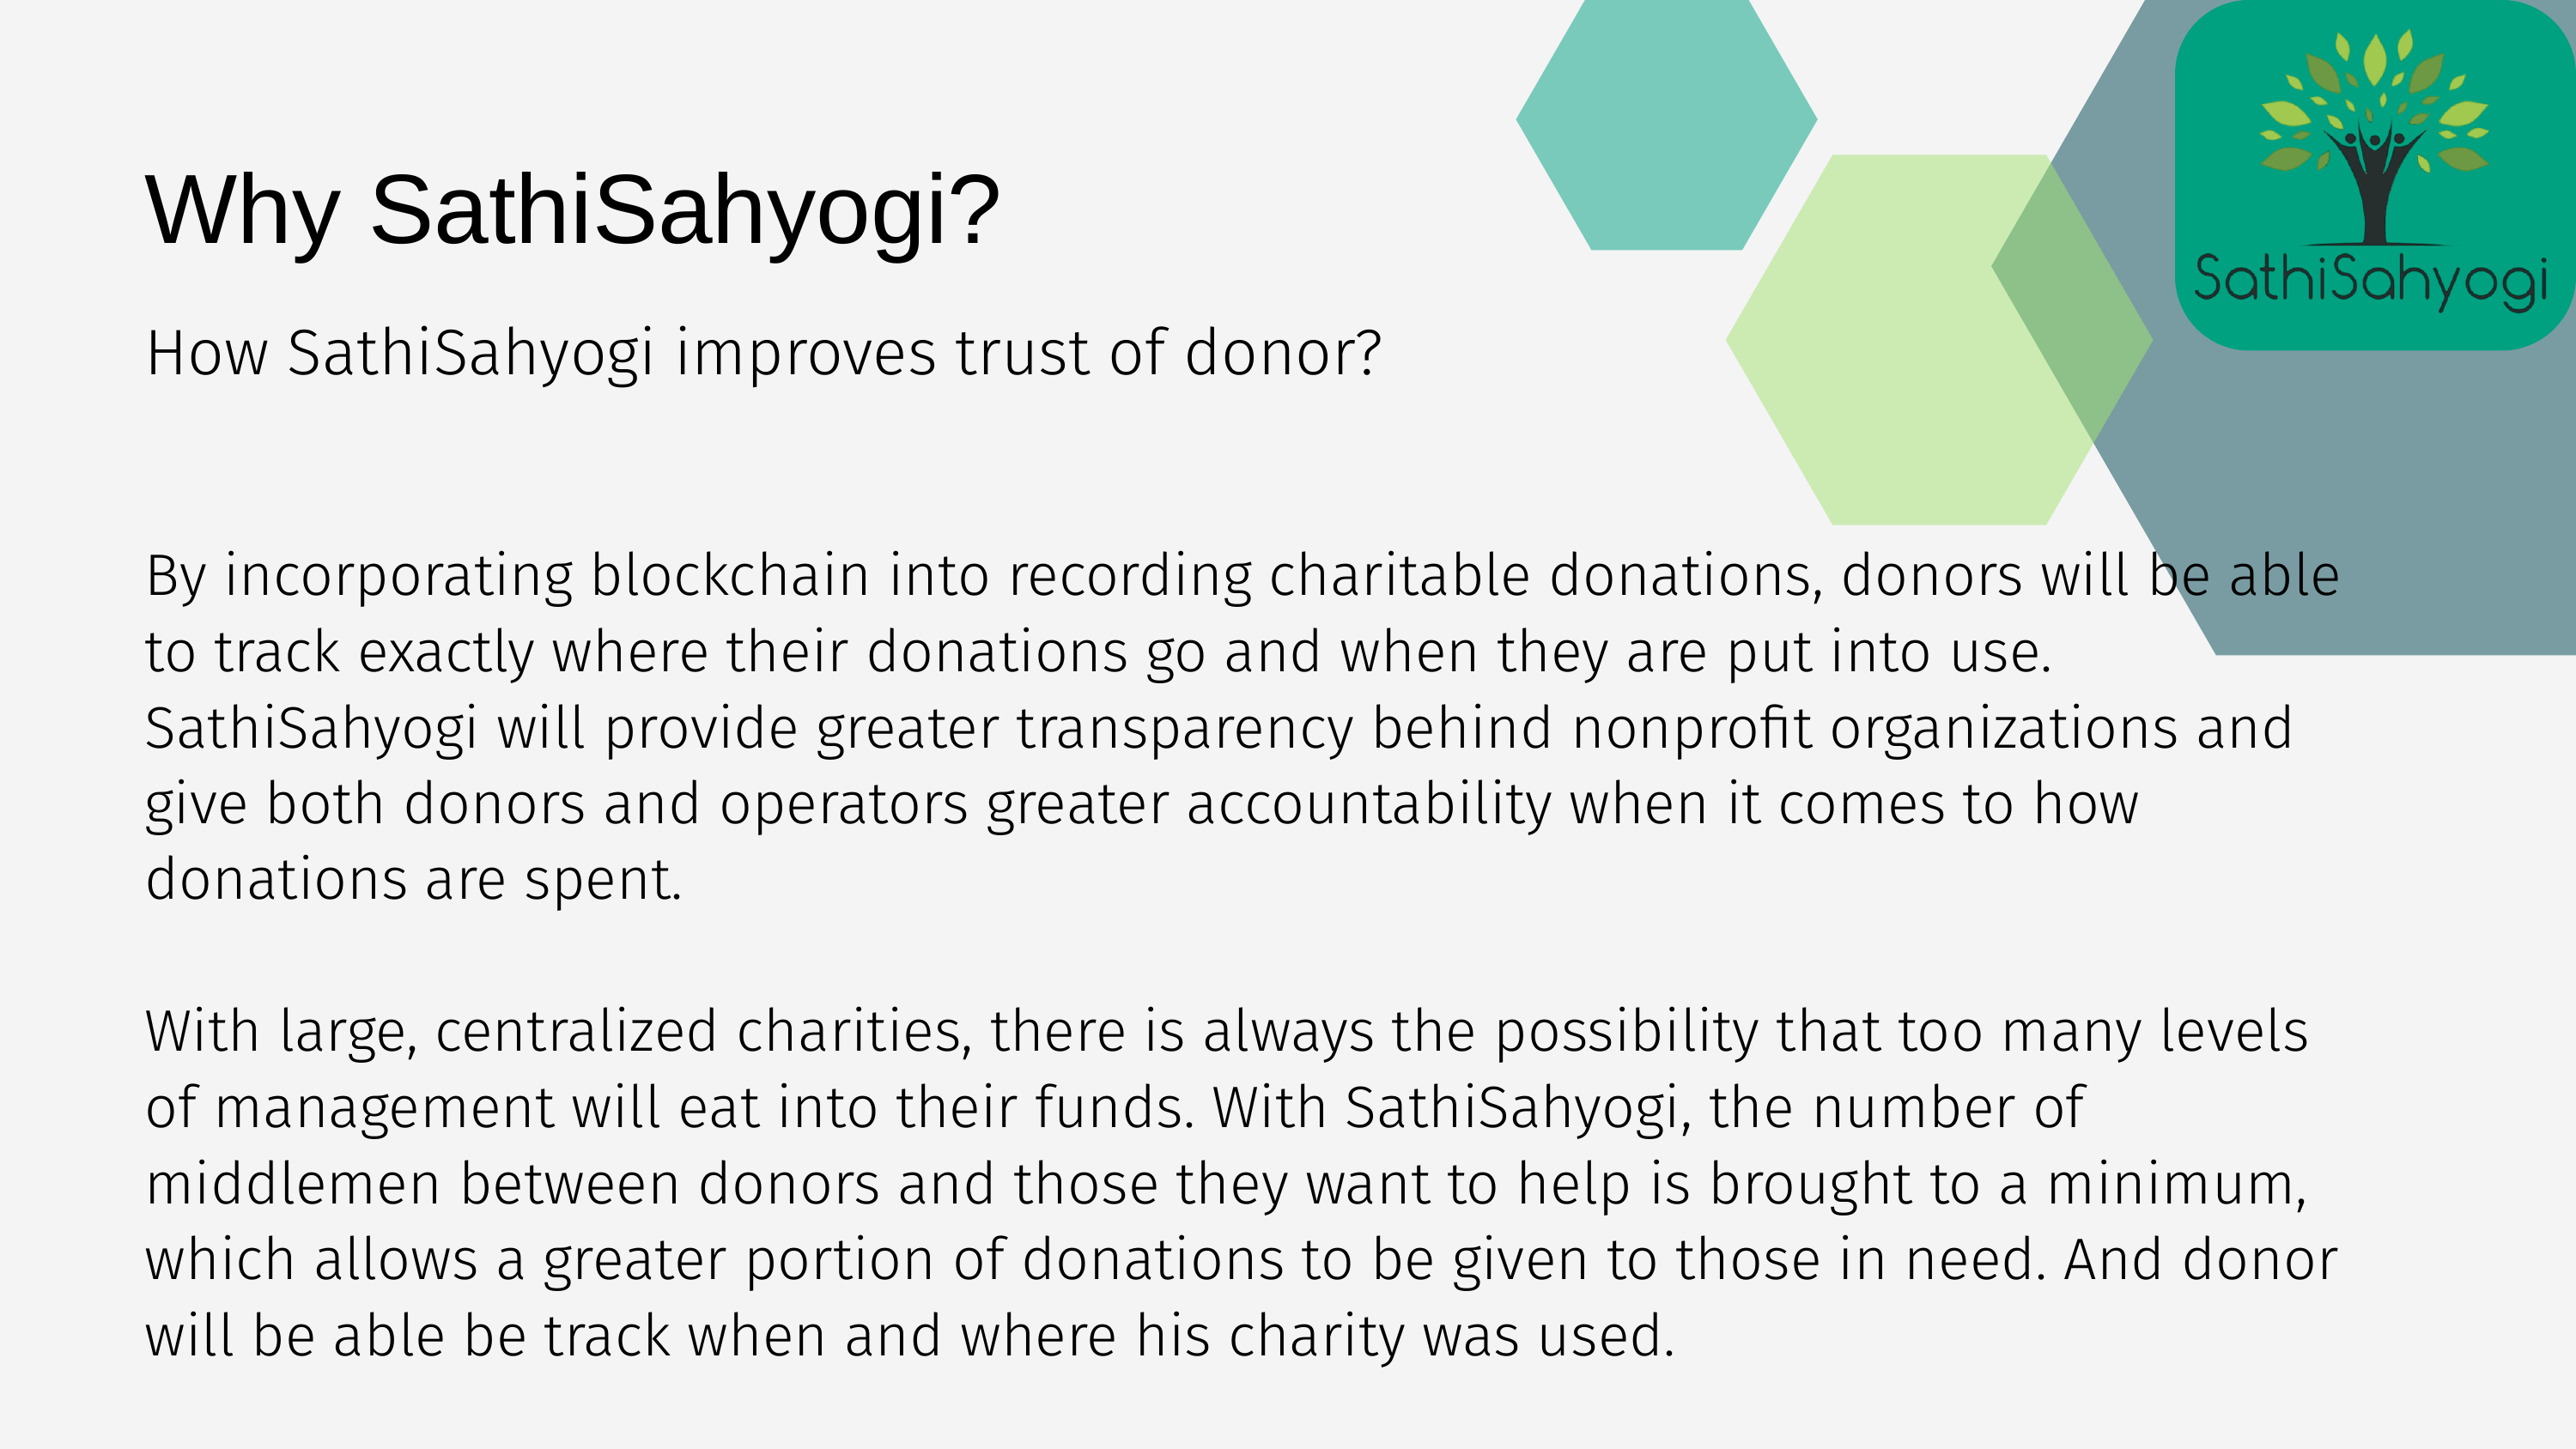

Why SathiSahyogi?
How SathiSahyogi improves trust of donor?
By incorporating blockchain into recording charitable donations, donors will be able to track exactly where their donations go and when they are put into use. SathiSahyogi will provide greater transparency behind nonprofit organizations and give both donors and operators greater accountability when it comes to how donations are spent.

With large, centralized charities, there is always the possibility that too many levels of management will eat into their funds. With SathiSahyogi, the number of middlemen between donors and those they want to help is brought to a minimum, which allows a greater portion of donations to be given to those in need. And donor will be able be track when and where his charity was used.